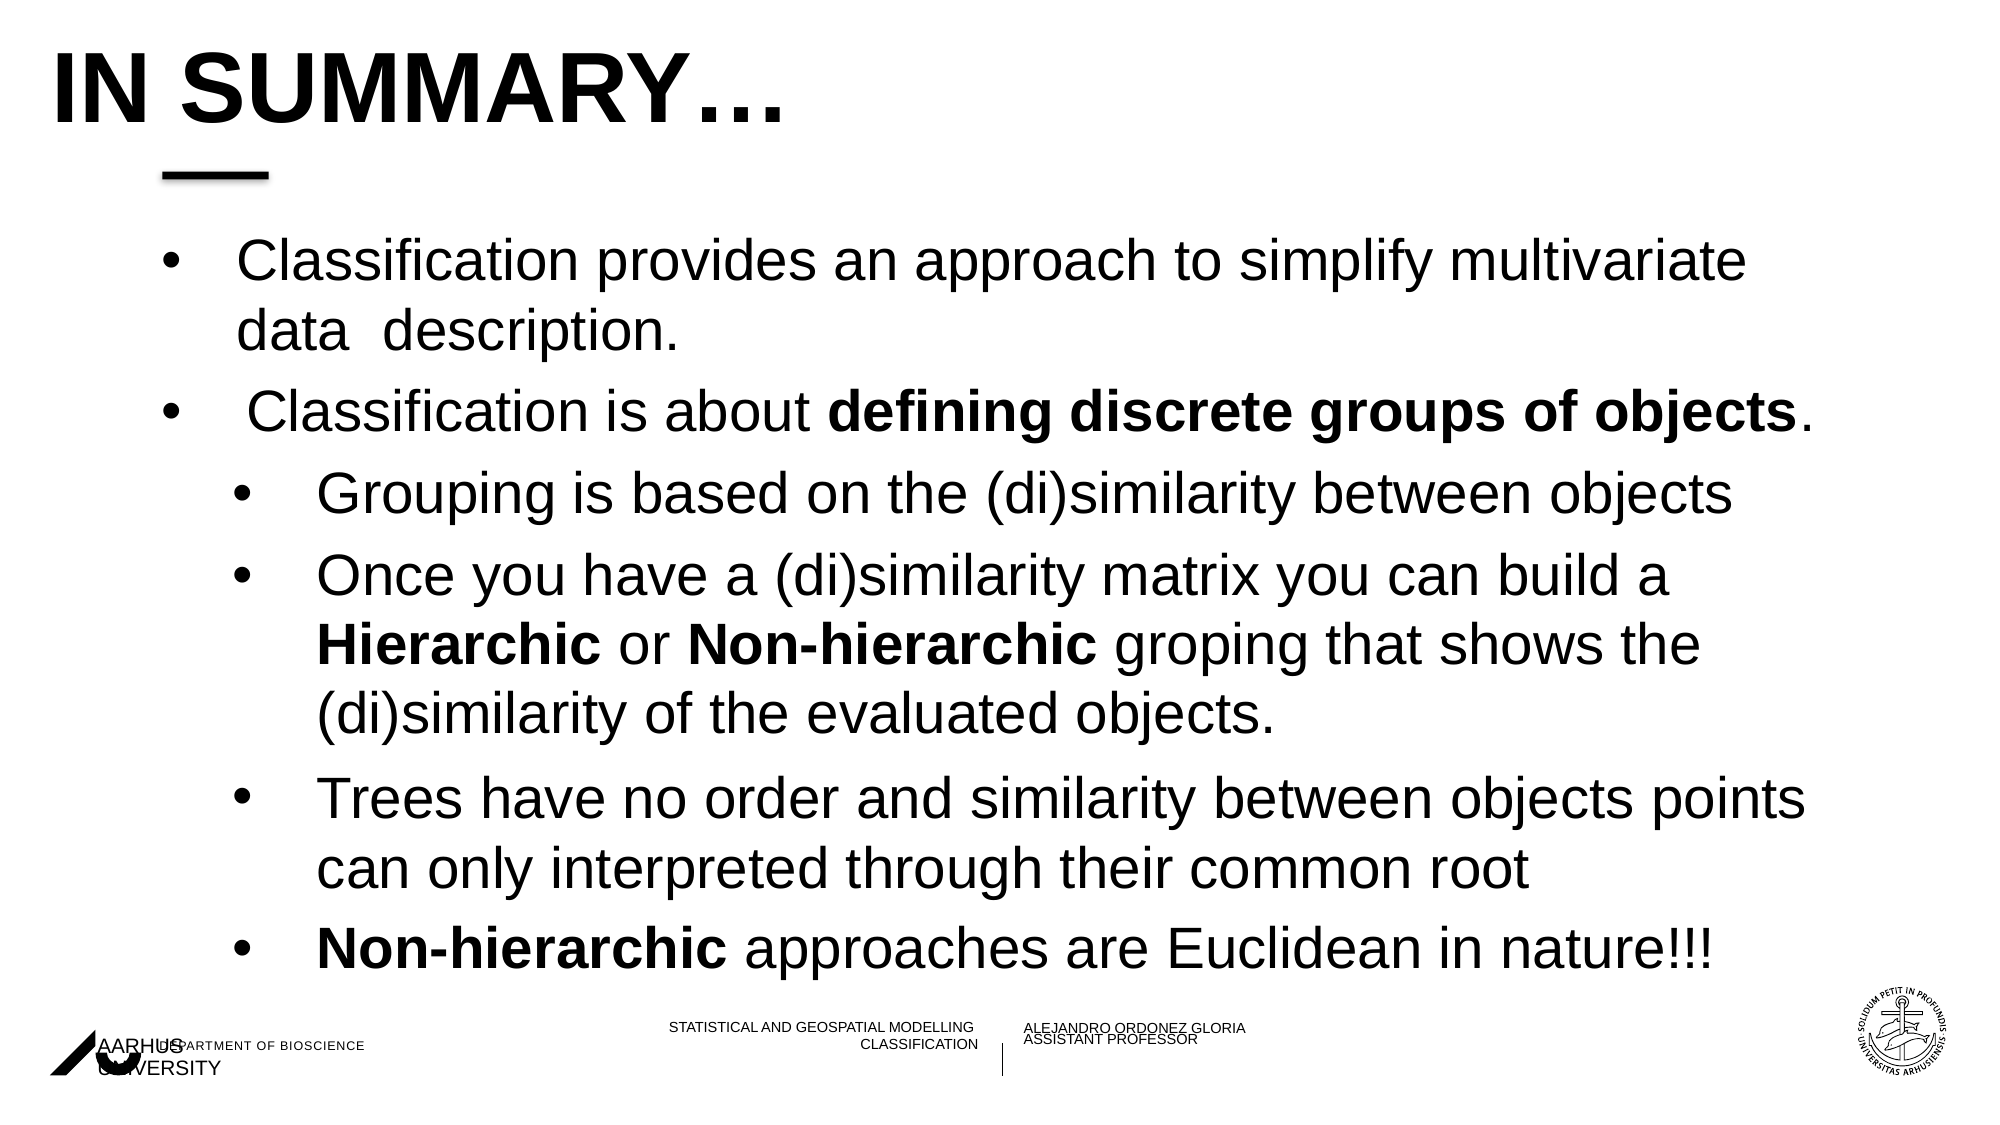

# In summary…
Classification provides an approach to simplify multivariate data  description.
Classification is about defining discrete groups of objects.
Grouping is based on the (di)similarity between objects
Once you have a (di)similarity matrix you can build a Hierarchic or Non-hierarchic groping that shows the (di)similarity of the evaluated objects.
Trees have no order and similarity between objects points can only interpreted through their common root
Non-hierarchic approaches are Euclidean in nature!!!